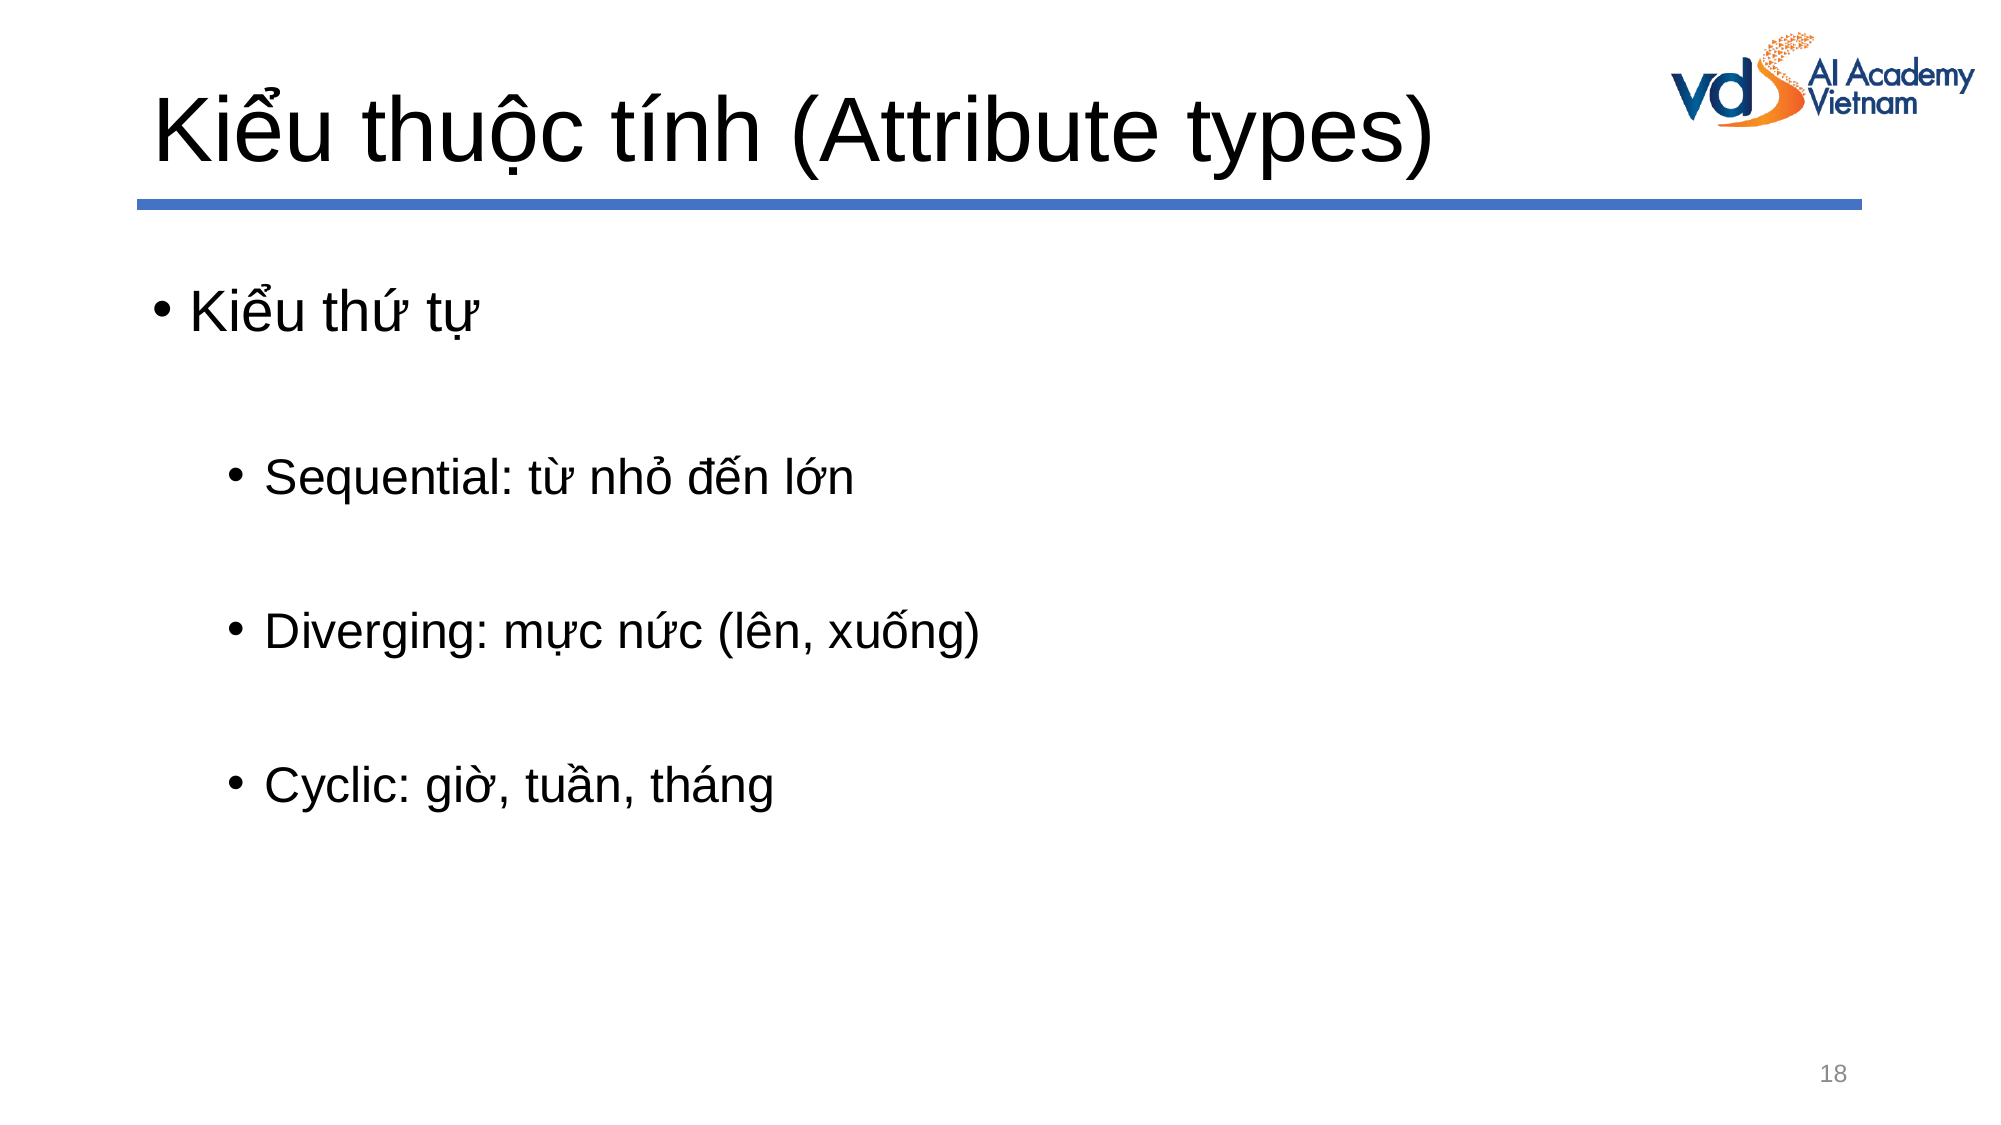

# Kiểu thuộc tính (Attribute types)
Kiểu thứ tự

Sequential: từ nhỏ đến lớn

Diverging: mực nức (lên, xuống)

Cyclic: giờ, tuần, tháng

18